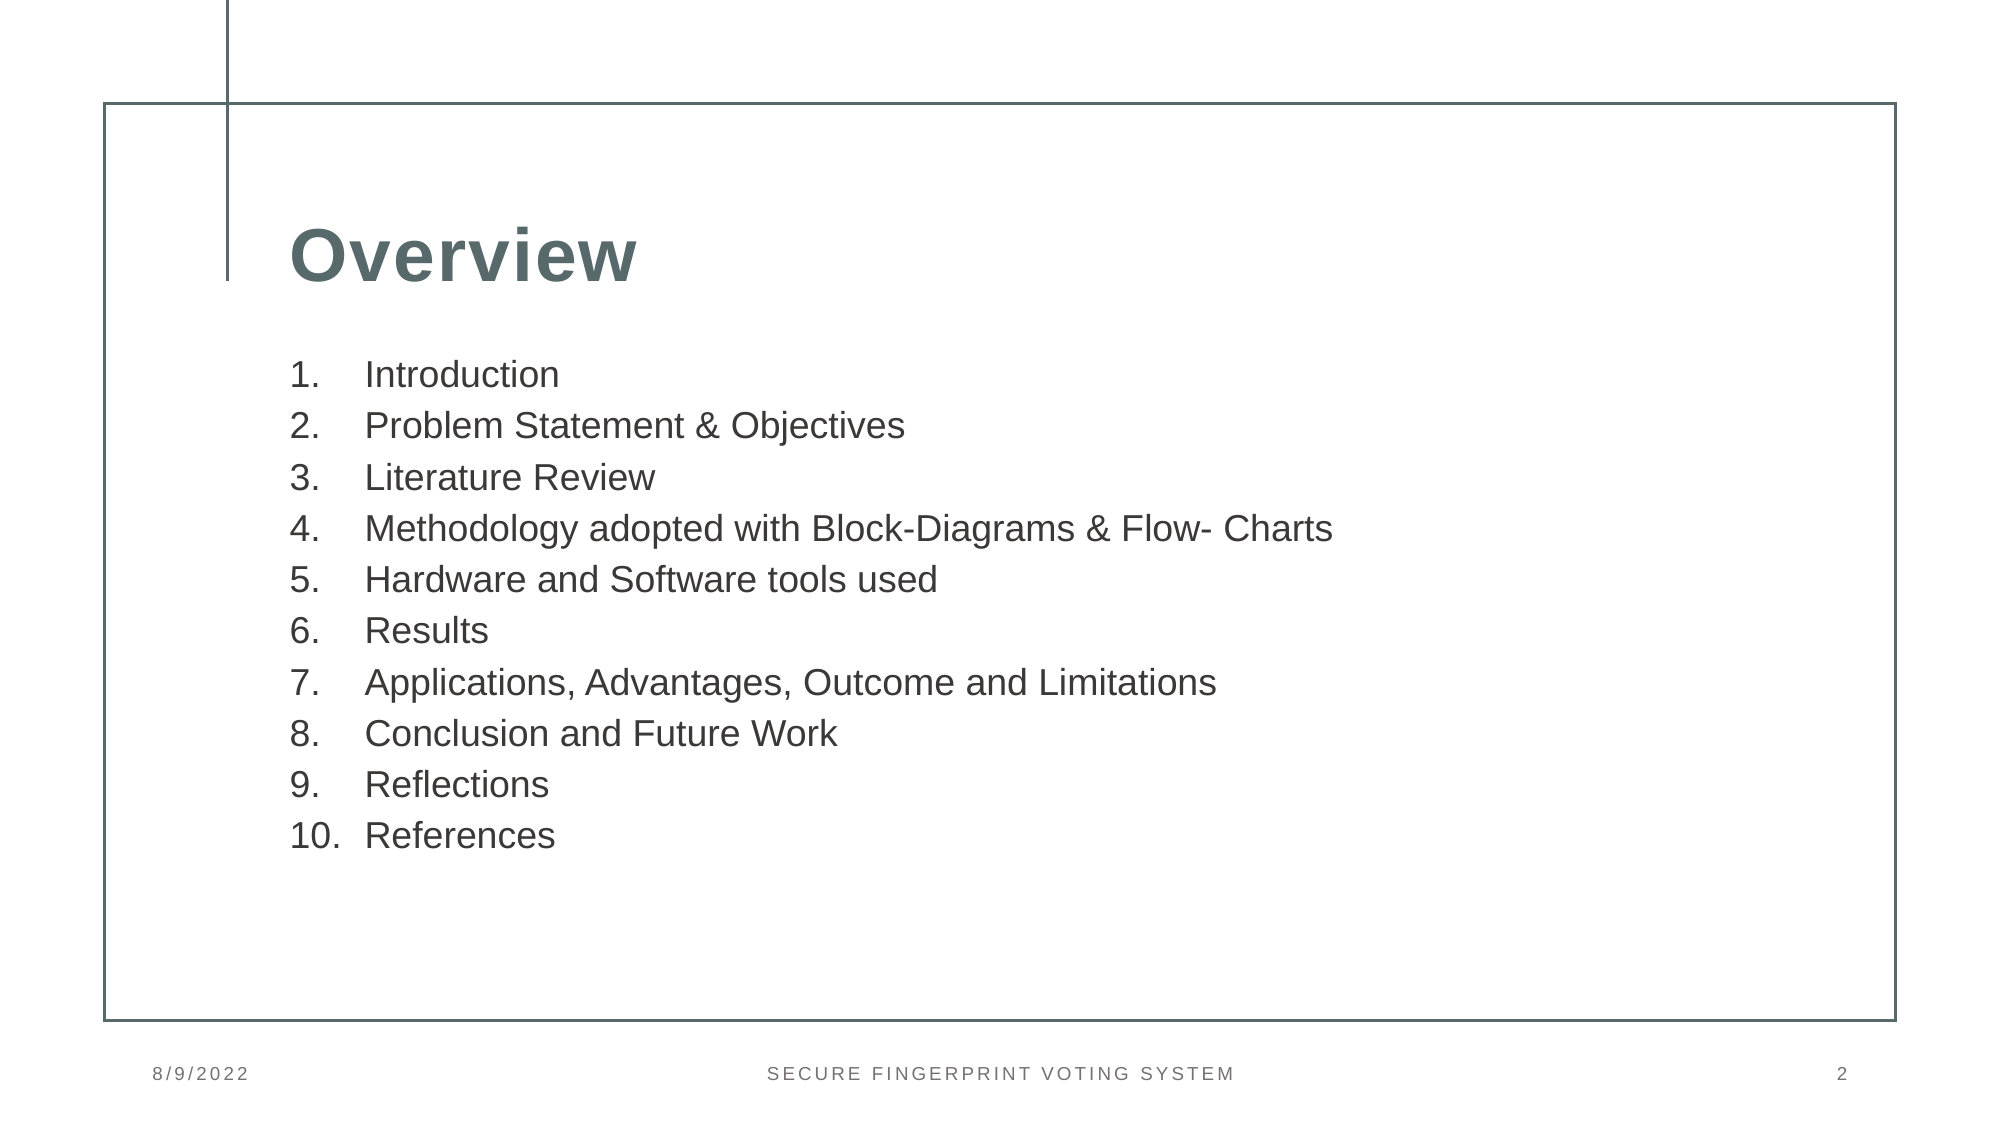

# Overview
Introduction
Problem Statement & Objectives
Literature Review
Methodology adopted with Block-Diagrams & Flow- Charts
Hardware and Software tools used
Results
Applications, Advantages, Outcome and Limitations
Conclusion and Future Work
Reflections
References

8/9/2022
Secure Fingerprint Voting System
2